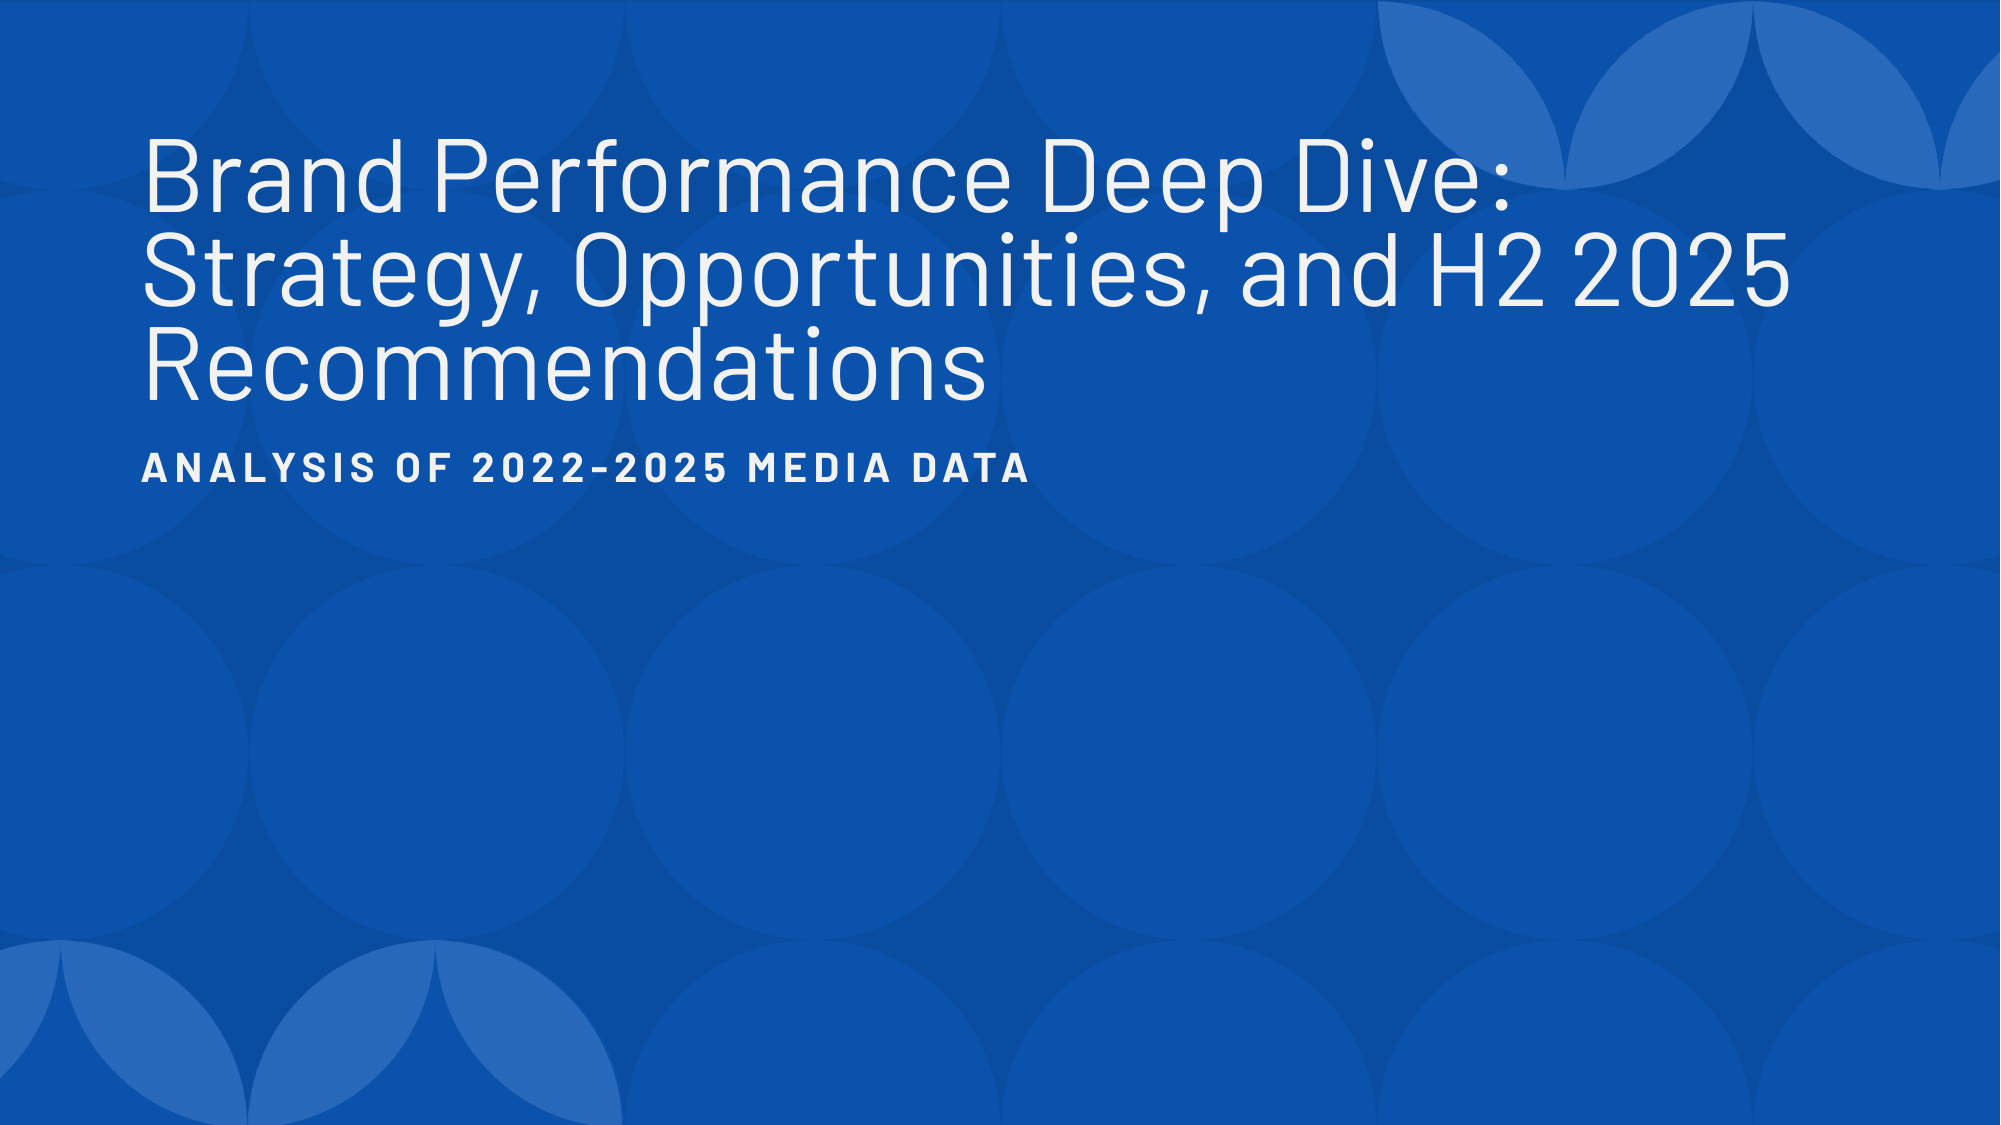

Brand Performance Deep Dive: Strategy, Opportunities, and H2 2025 Recommendations
# Analysis of 2022-2025 Media Data